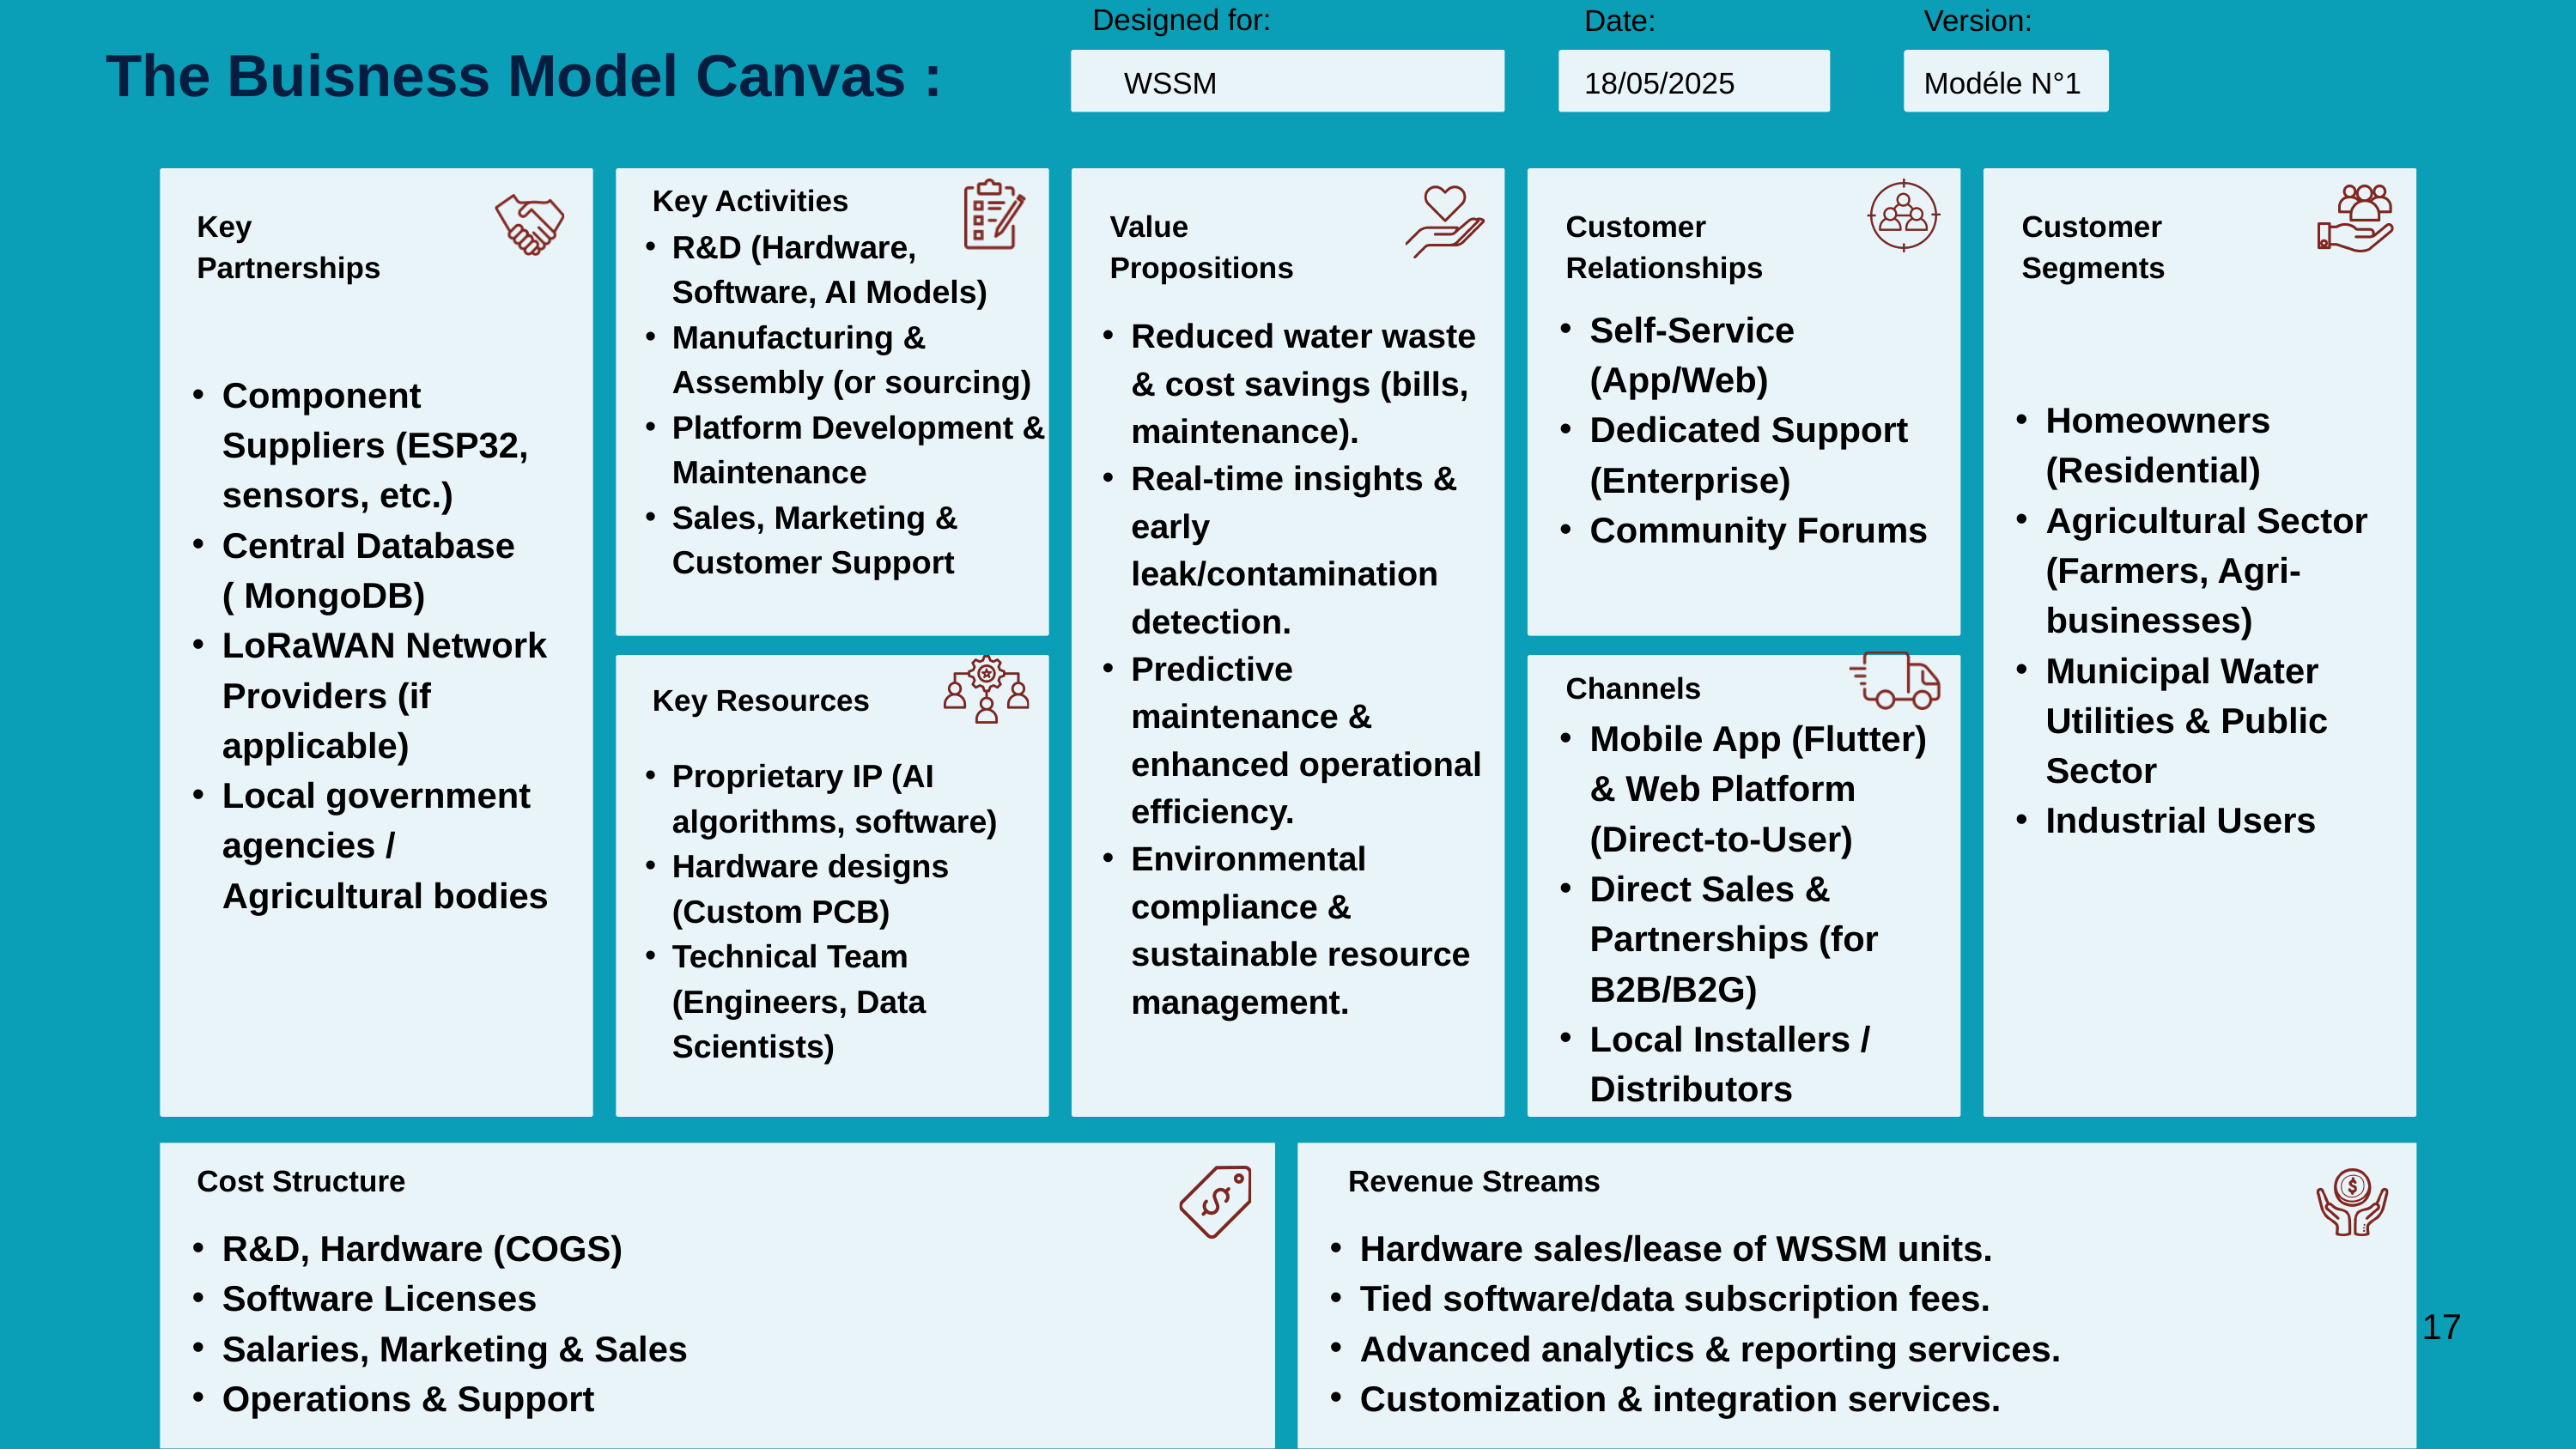

Designed for:
Date:
Version:
The Buisness Model Canvas :

WSSM
18/05/2025
Modéle N°1

Component Suppliers (ESP32, sensors, etc.)
Central Database ( MongoDB)
LoRaWAN Network Providers (if applicable)
Local government agencies / Agricultural bodies

R&D (Hardware, Software, AI Models)
Manufacturing & Assembly (or sourcing)
Platform Development & Maintenance
Sales, Marketing & Customer Support

Reduced water waste & cost savings (bills, maintenance).
Real-time insights & early leak/contamination detection.
Predictive maintenance & enhanced operational efficiency.
Environmental compliance & sustainable resource management.

Self-Service (App/Web)
Dedicated Support (Enterprise)
Community Forums

Homeowners (Residential)
Agricultural Sector (Farmers, Agri-businesses)
Municipal Water Utilities & Public Sector
Industrial Users

Key Activities

Key Partnerships
Value Propositions
Customer Relationships
Customer Segments

Proprietary IP (AI algorithms, software)
Hardware designs (Custom PCB)
Technical Team (Engineers, Data Scientists)

Mobile App (Flutter) & Web Platform (Direct-to-User)
Direct Sales & Partnerships (for B2B/B2G)
Local Installers / Distributors
Channels
Key Resources

R&D, Hardware (COGS)
Software Licenses
Salaries, Marketing & Sales
Operations & Support

Hardware sales/lease of WSSM units.
Tied software/data subscription fees.
Advanced analytics & reporting services.
Customization & integration services.
Cost Structure
Revenue Streams

17